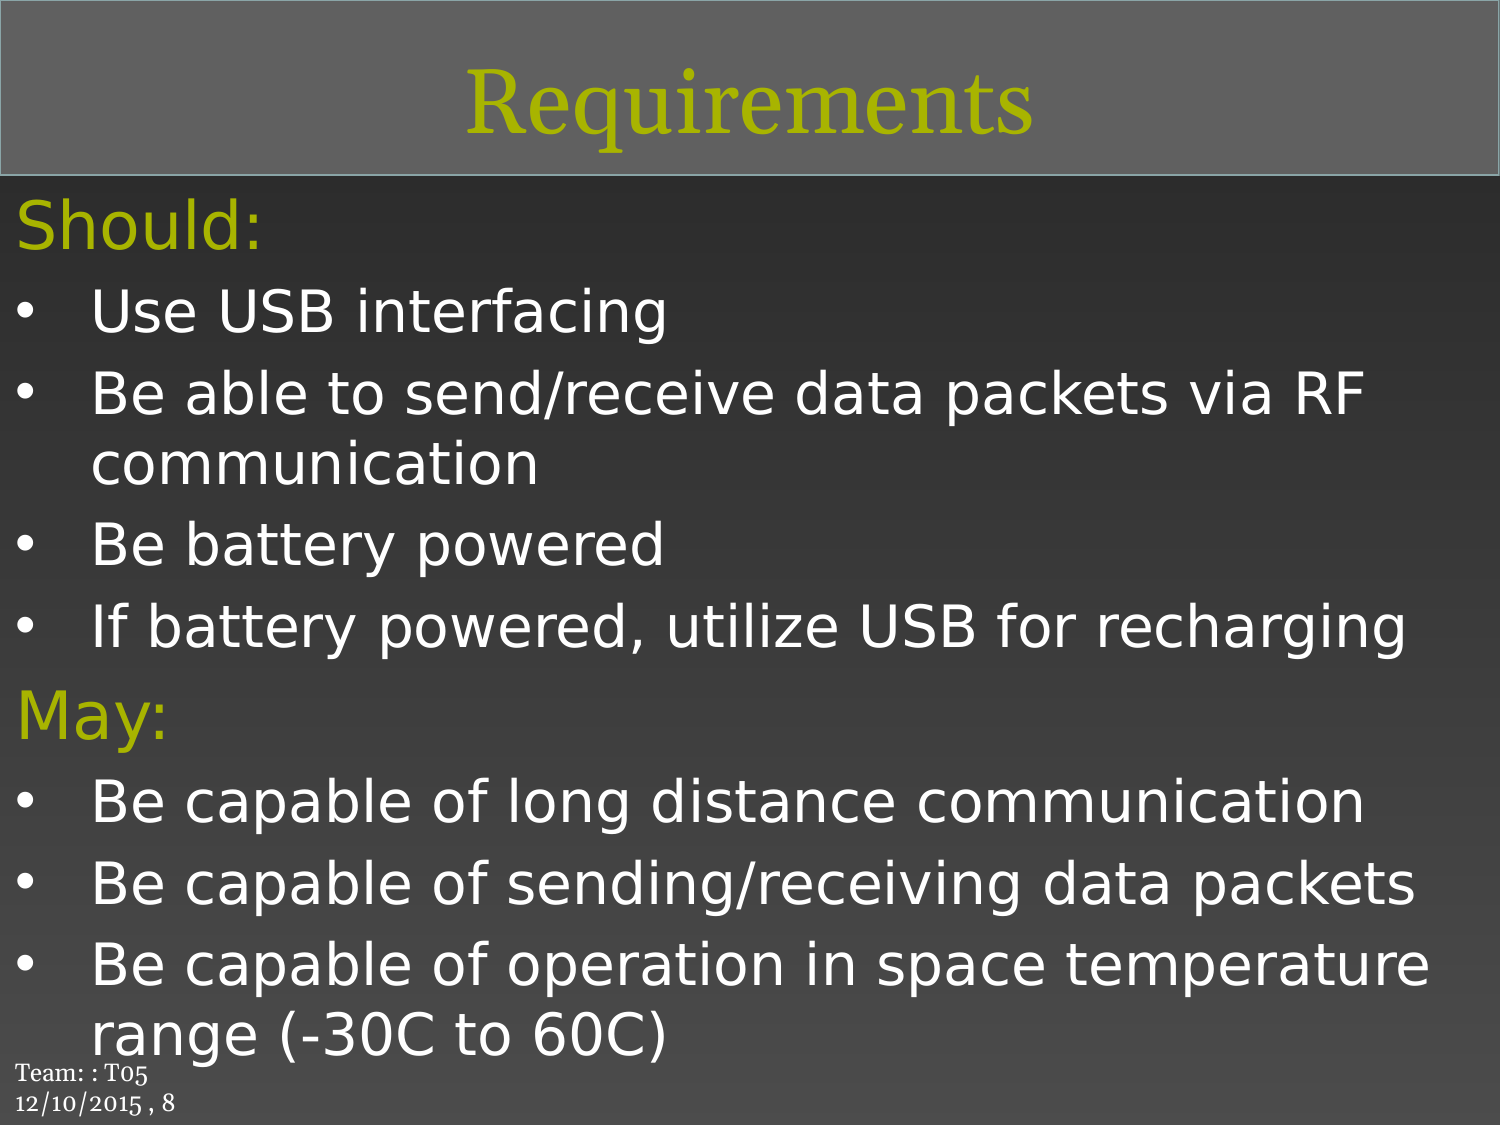

# Requirements
Should:
Use USB interfacing
Be able to send/receive data packets via RF communication
Be battery powered
If battery powered, utilize USB for recharging
May:
Be capable of long distance communication
Be capable of sending/receiving data packets
Be capable of operation in space temperature range (-30C to 60C)